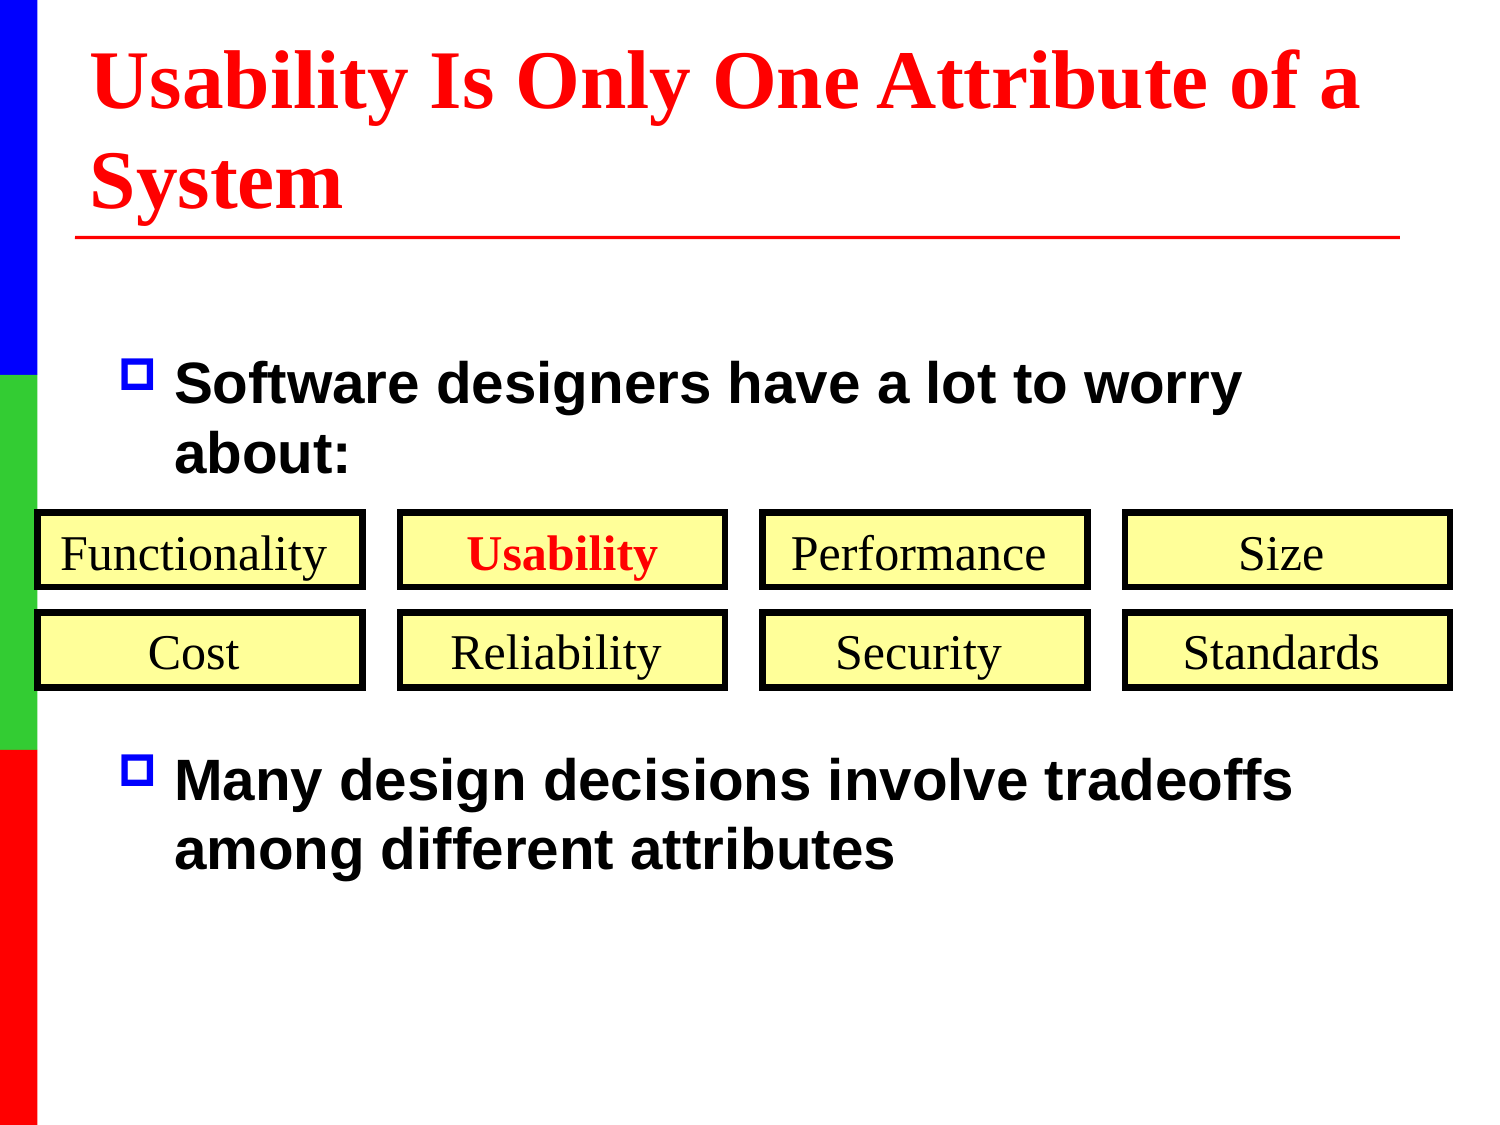

# Usability Is Only One Attribute of a System
Software designers have a lot to worry about:

Many design decisions involve tradeoffs among different attributes

Functionality
Usability
Performance
Size
Cost
Reliability
Security
Standards
39